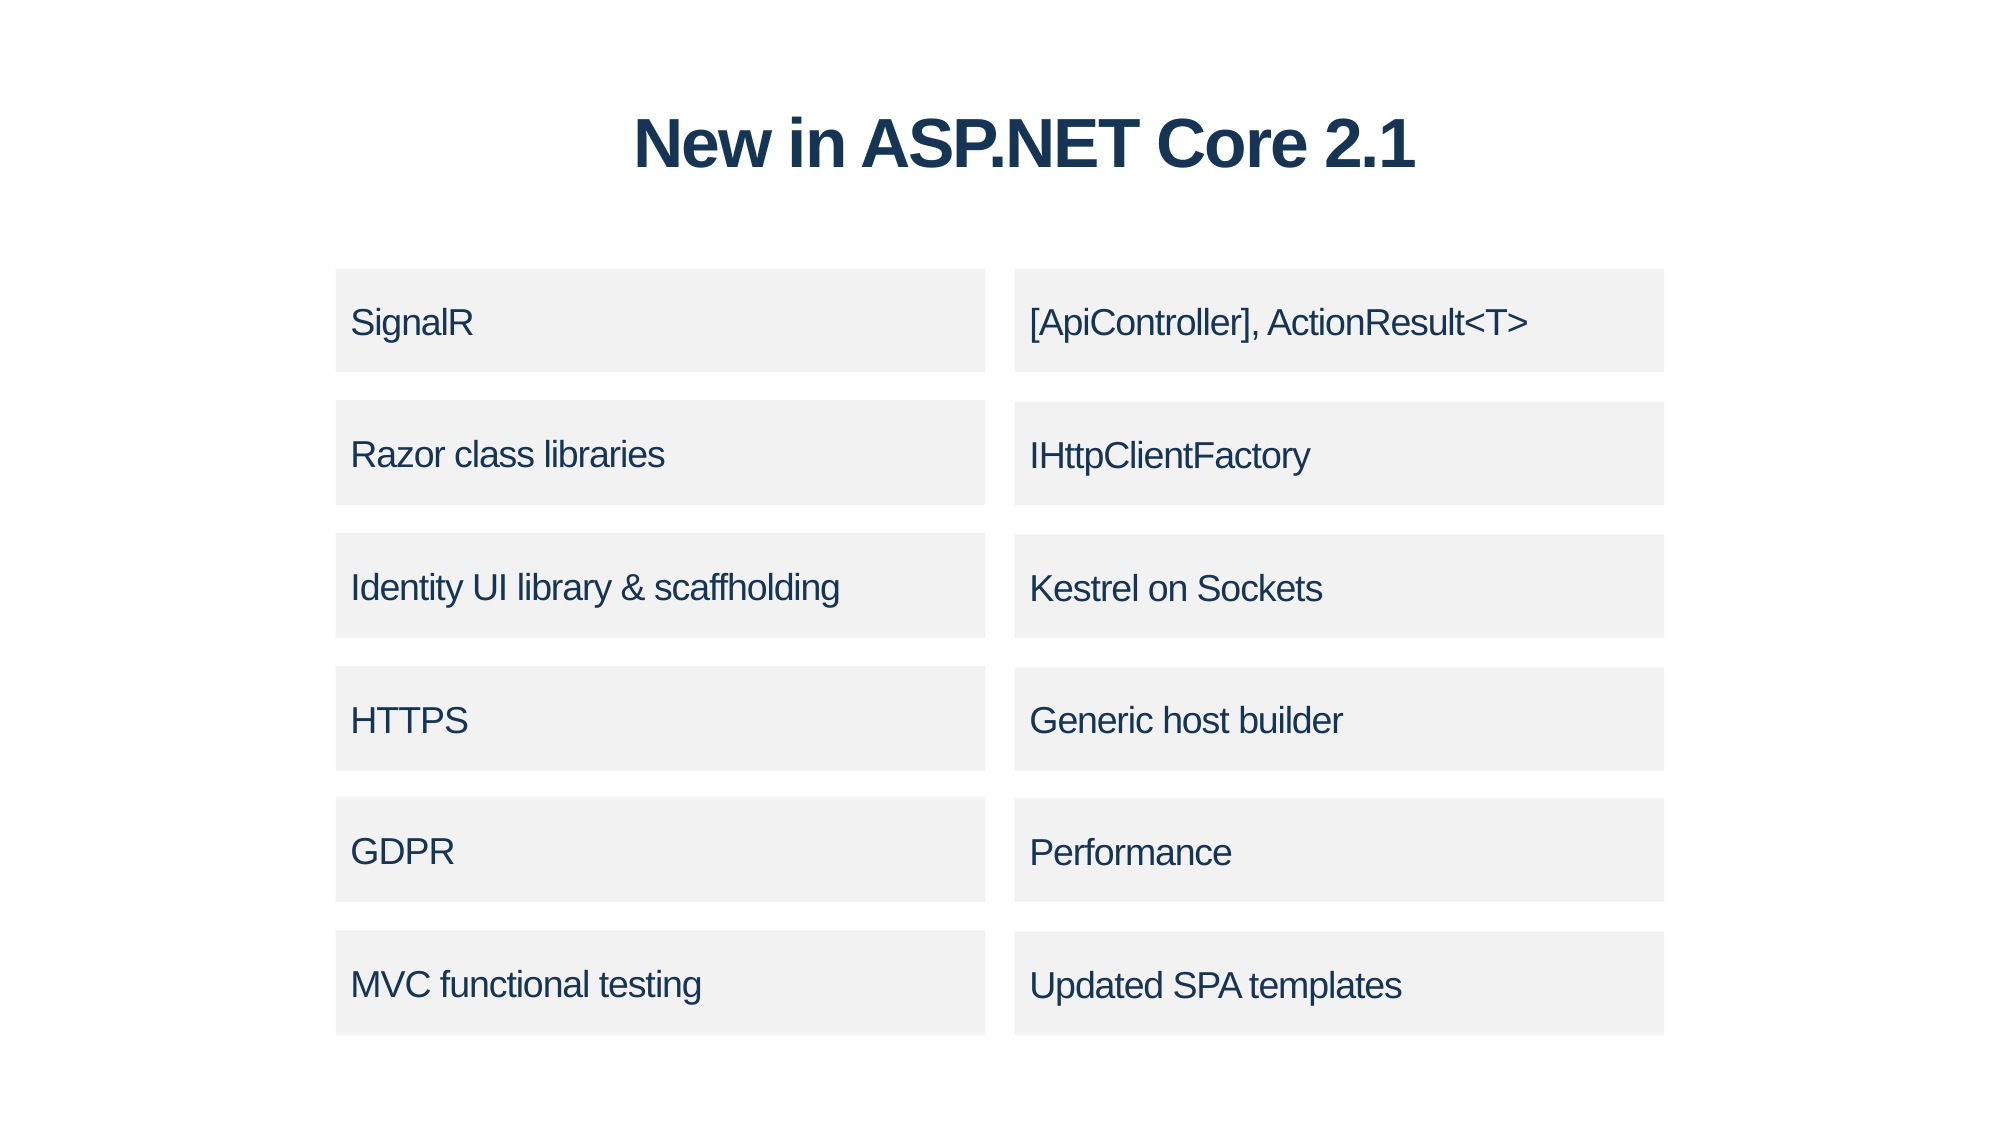

New in ASP.NET Core 2.1
SignalR
[ApiController], ActionResult<T>
Razor class libraries
IHttpClientFactory
Identity UI library & scaffholding
Kestrel on Sockets
HTTPS
Generic host builder
GDPR
Performance
MVC functional testing
Updated SPA templates